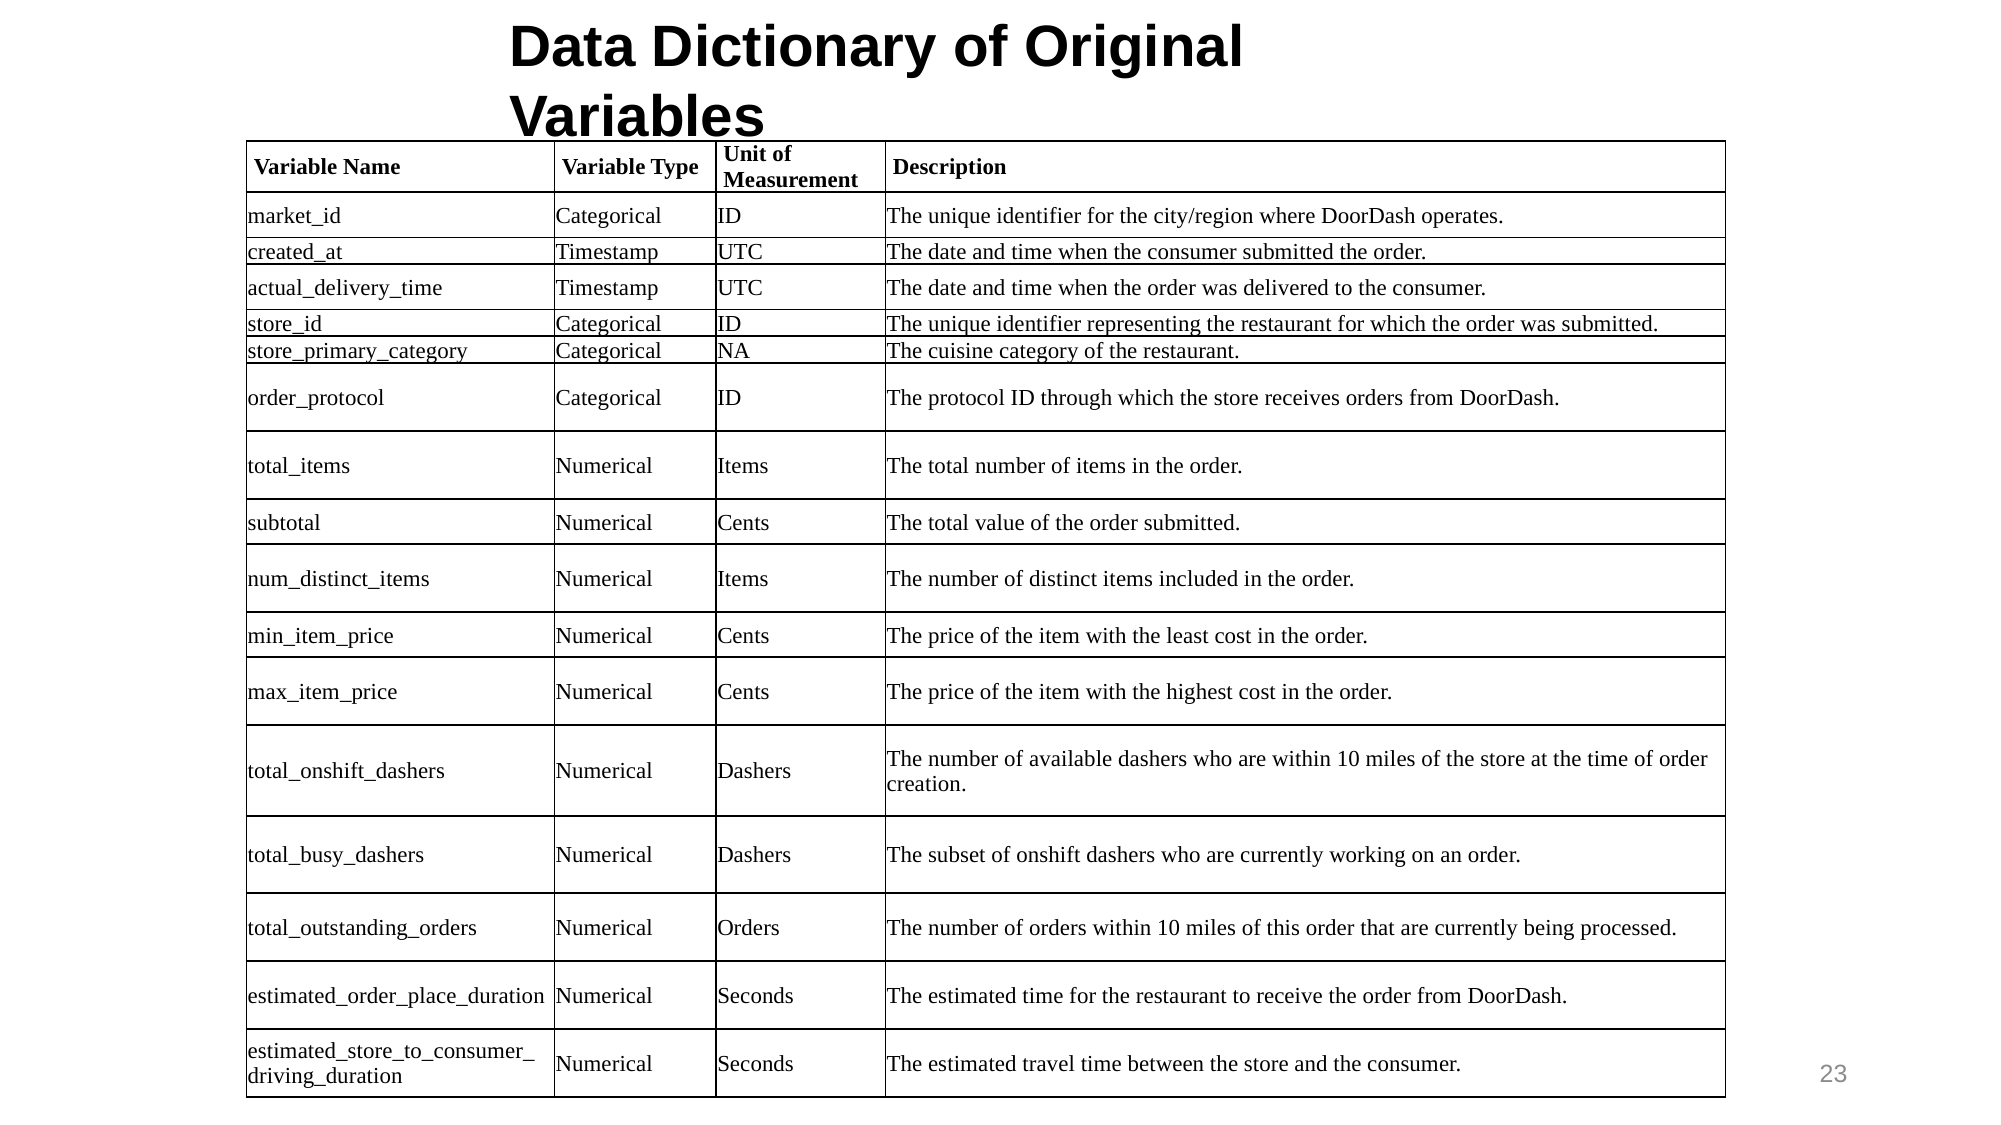

Data Dictionary of Original Variables
| Variable Name | Variable Type | Unit of Measurement | Description |
| --- | --- | --- | --- |
| market\_id | Categorical | ID | The unique identifier for the city/region where DoorDash operates. |
| created\_at | Timestamp | UTC | The date and time when the consumer submitted the order. |
| actual\_delivery\_time | Timestamp | UTC | The date and time when the order was delivered to the consumer. |
| store\_id | Categorical | ID | The unique identifier representing the restaurant for which the order was submitted. |
| store\_primary\_category | Categorical | NA | The cuisine category of the restaurant. |
| order\_protocol | Categorical | ID | The protocol ID through which the store receives orders from DoorDash. |
| total\_items | Numerical | Items | The total number of items in the order. |
| subtotal | Numerical | Cents | The total value of the order submitted. |
| num\_distinct\_items | Numerical | Items | The number of distinct items included in the order. |
| min\_item\_price | Numerical | Cents | The price of the item with the least cost in the order. |
| max\_item\_price | Numerical | Cents | The price of the item with the highest cost in the order. |
| total\_onshift\_dashers | Numerical | Dashers | The number of available dashers who are within 10 miles of the store at the time of order creation. |
| total\_busy\_dashers | Numerical | Dashers | The subset of onshift dashers who are currently working on an order. |
| total\_outstanding\_orders | Numerical | Orders | The number of orders within 10 miles of this order that are currently being processed. |
| estimated\_order\_place\_duration | Numerical | Seconds | The estimated time for the restaurant to receive the order from DoorDash. |
| estimated\_store\_to\_consumer\_ driving\_duration | Numerical | Seconds | The estimated travel time between the store and the consumer. |
23